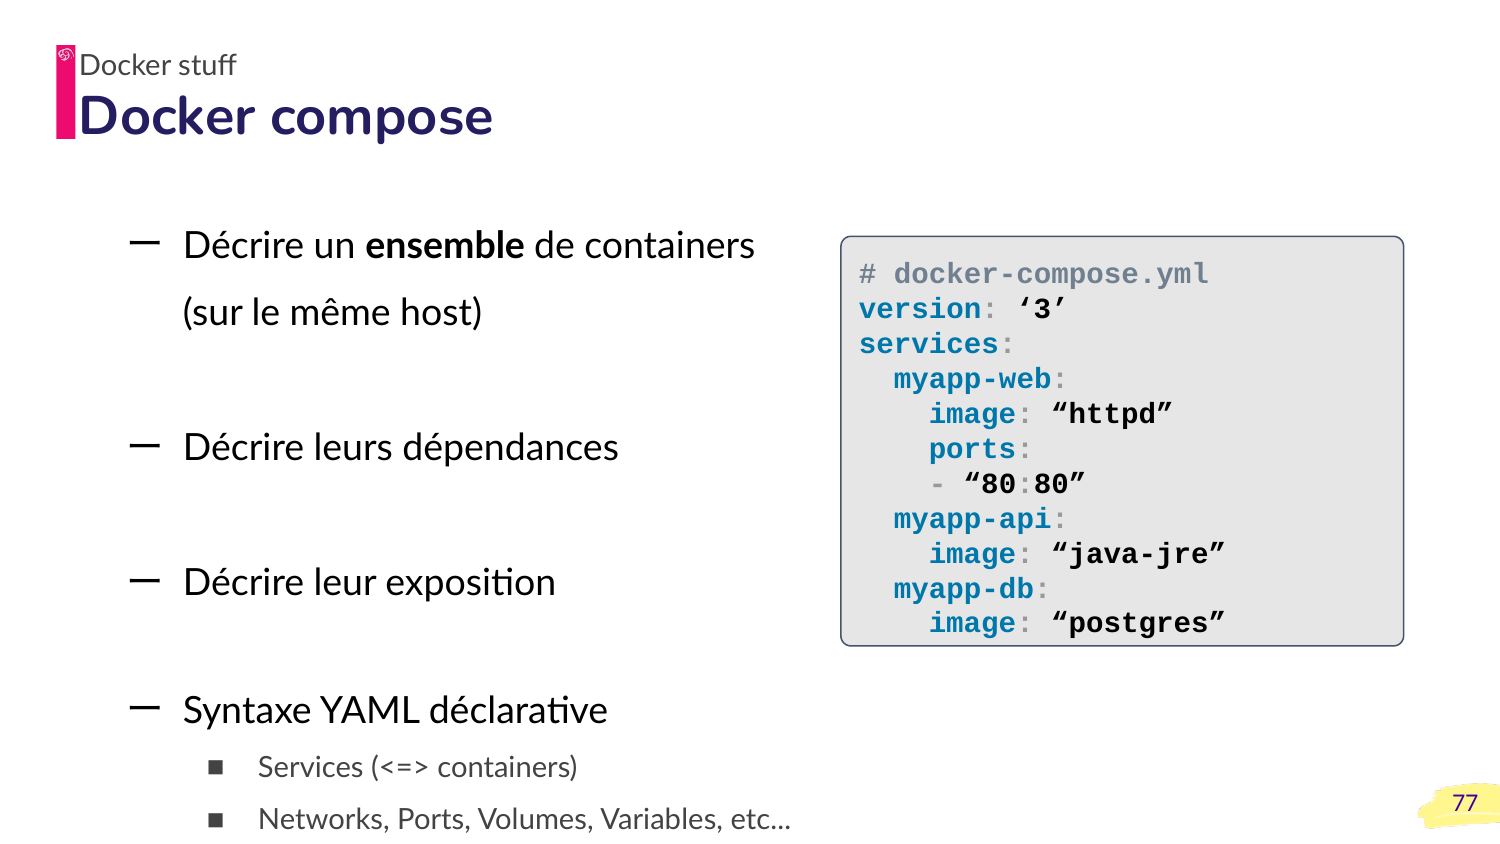

Docker stuff
# Docker compose
Décrire un ensemble de containers
(sur le même host)

Décrire leurs dépendances

Décrire leur exposition

Syntaxe YAML déclarative
Services (<=> containers)
Networks, Ports, Volumes, Variables, etc...

# docker-compose.yml
version: ‘3’
services:
  myapp-web:
    image: “httpd”
    ports:
    - “80:80”
  myapp-api:
    image: “java-jre”
  myapp-db:
    image: “postgres”
77